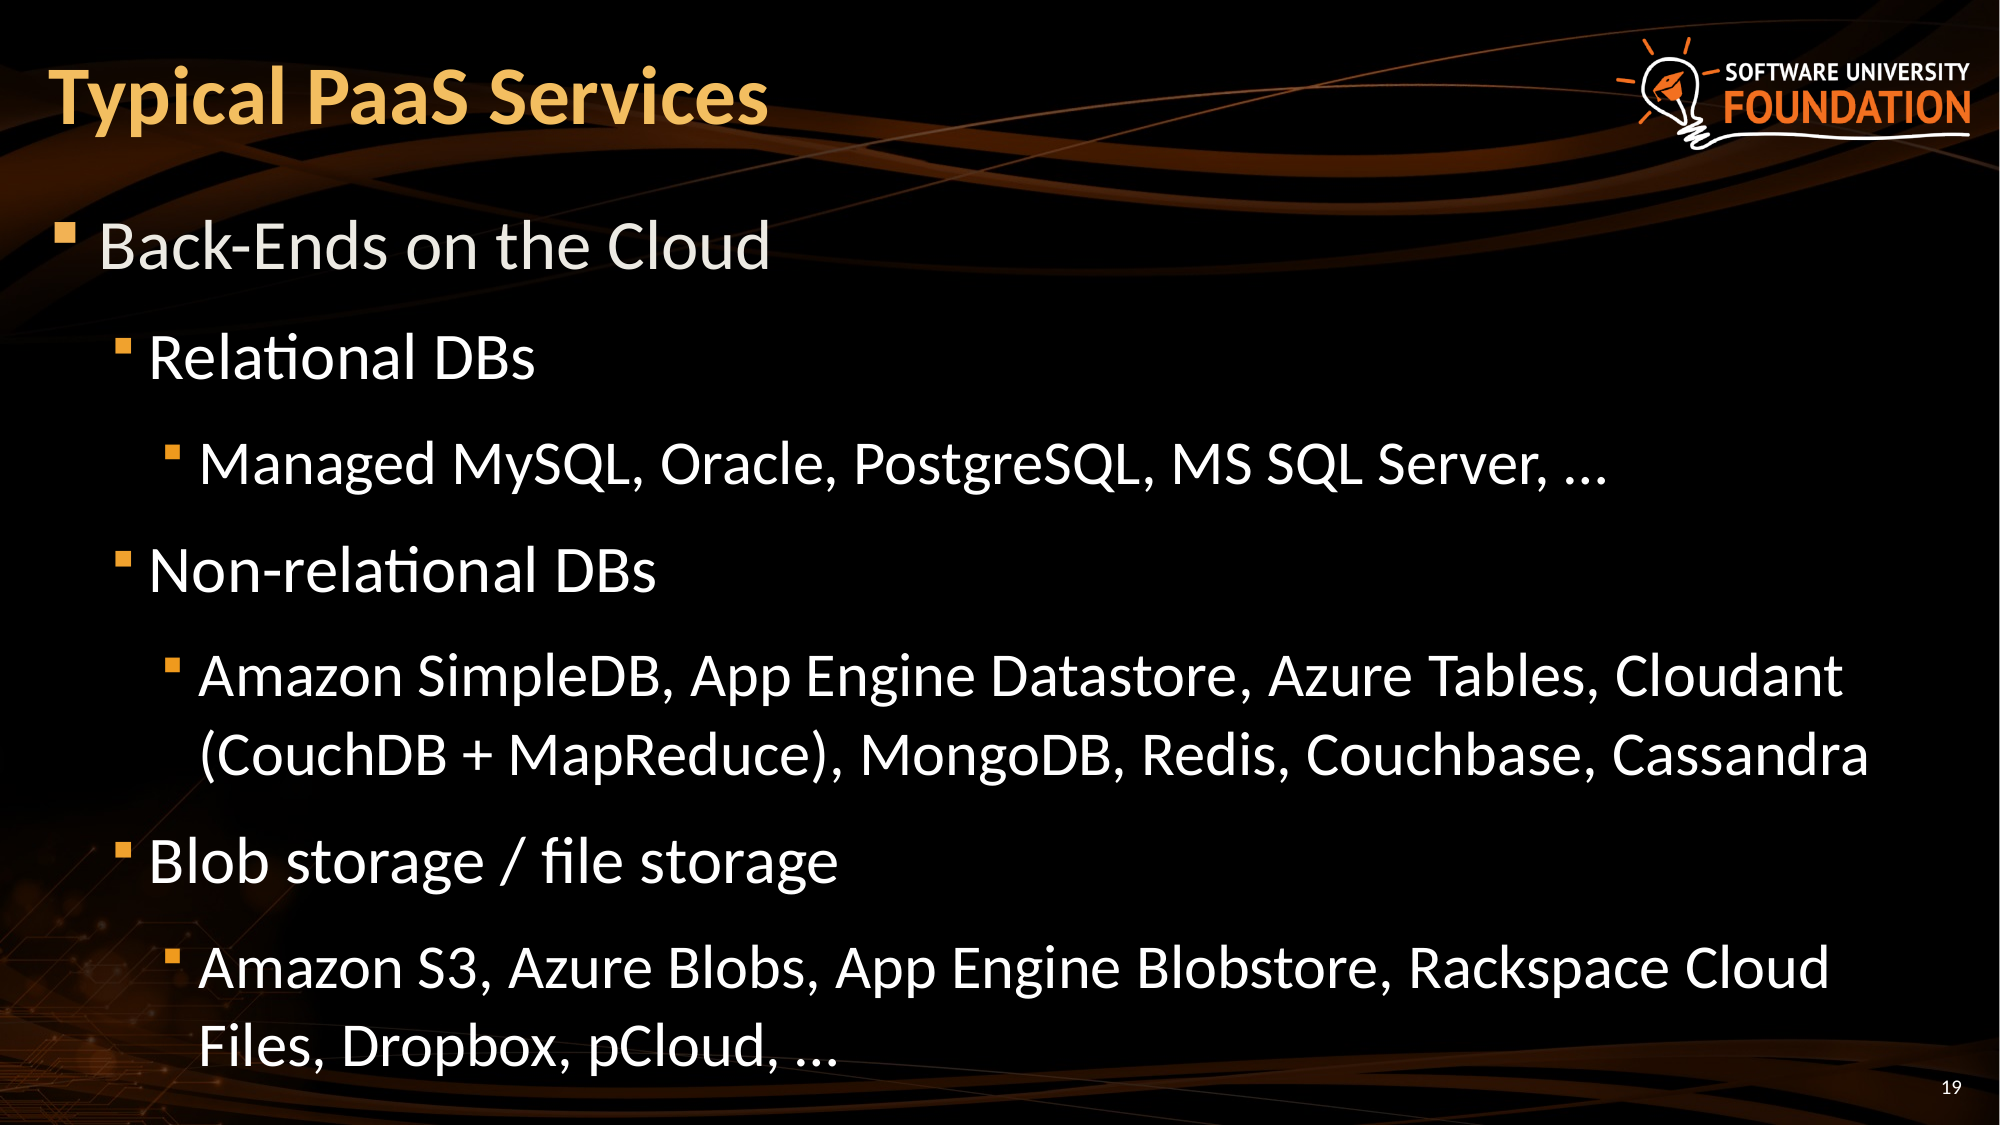

# Typical PaaS Services
Back-Ends on the Cloud
Relational DBs
Managed MySQL, Oracle, PostgreSQL, MS SQL Server, …
Non-relational DBs
Amazon SimpleDB, App Engine Datastore, Azure Tables, Cloudant (CouchDB + MapReduce), MongoDB, Redis, Couchbase, Cassandra
Blob storage / file storage
Amazon S3, Azure Blobs, App Engine Blobstore, Rackspace Cloud Files, Dropbox, pCloud, …
19